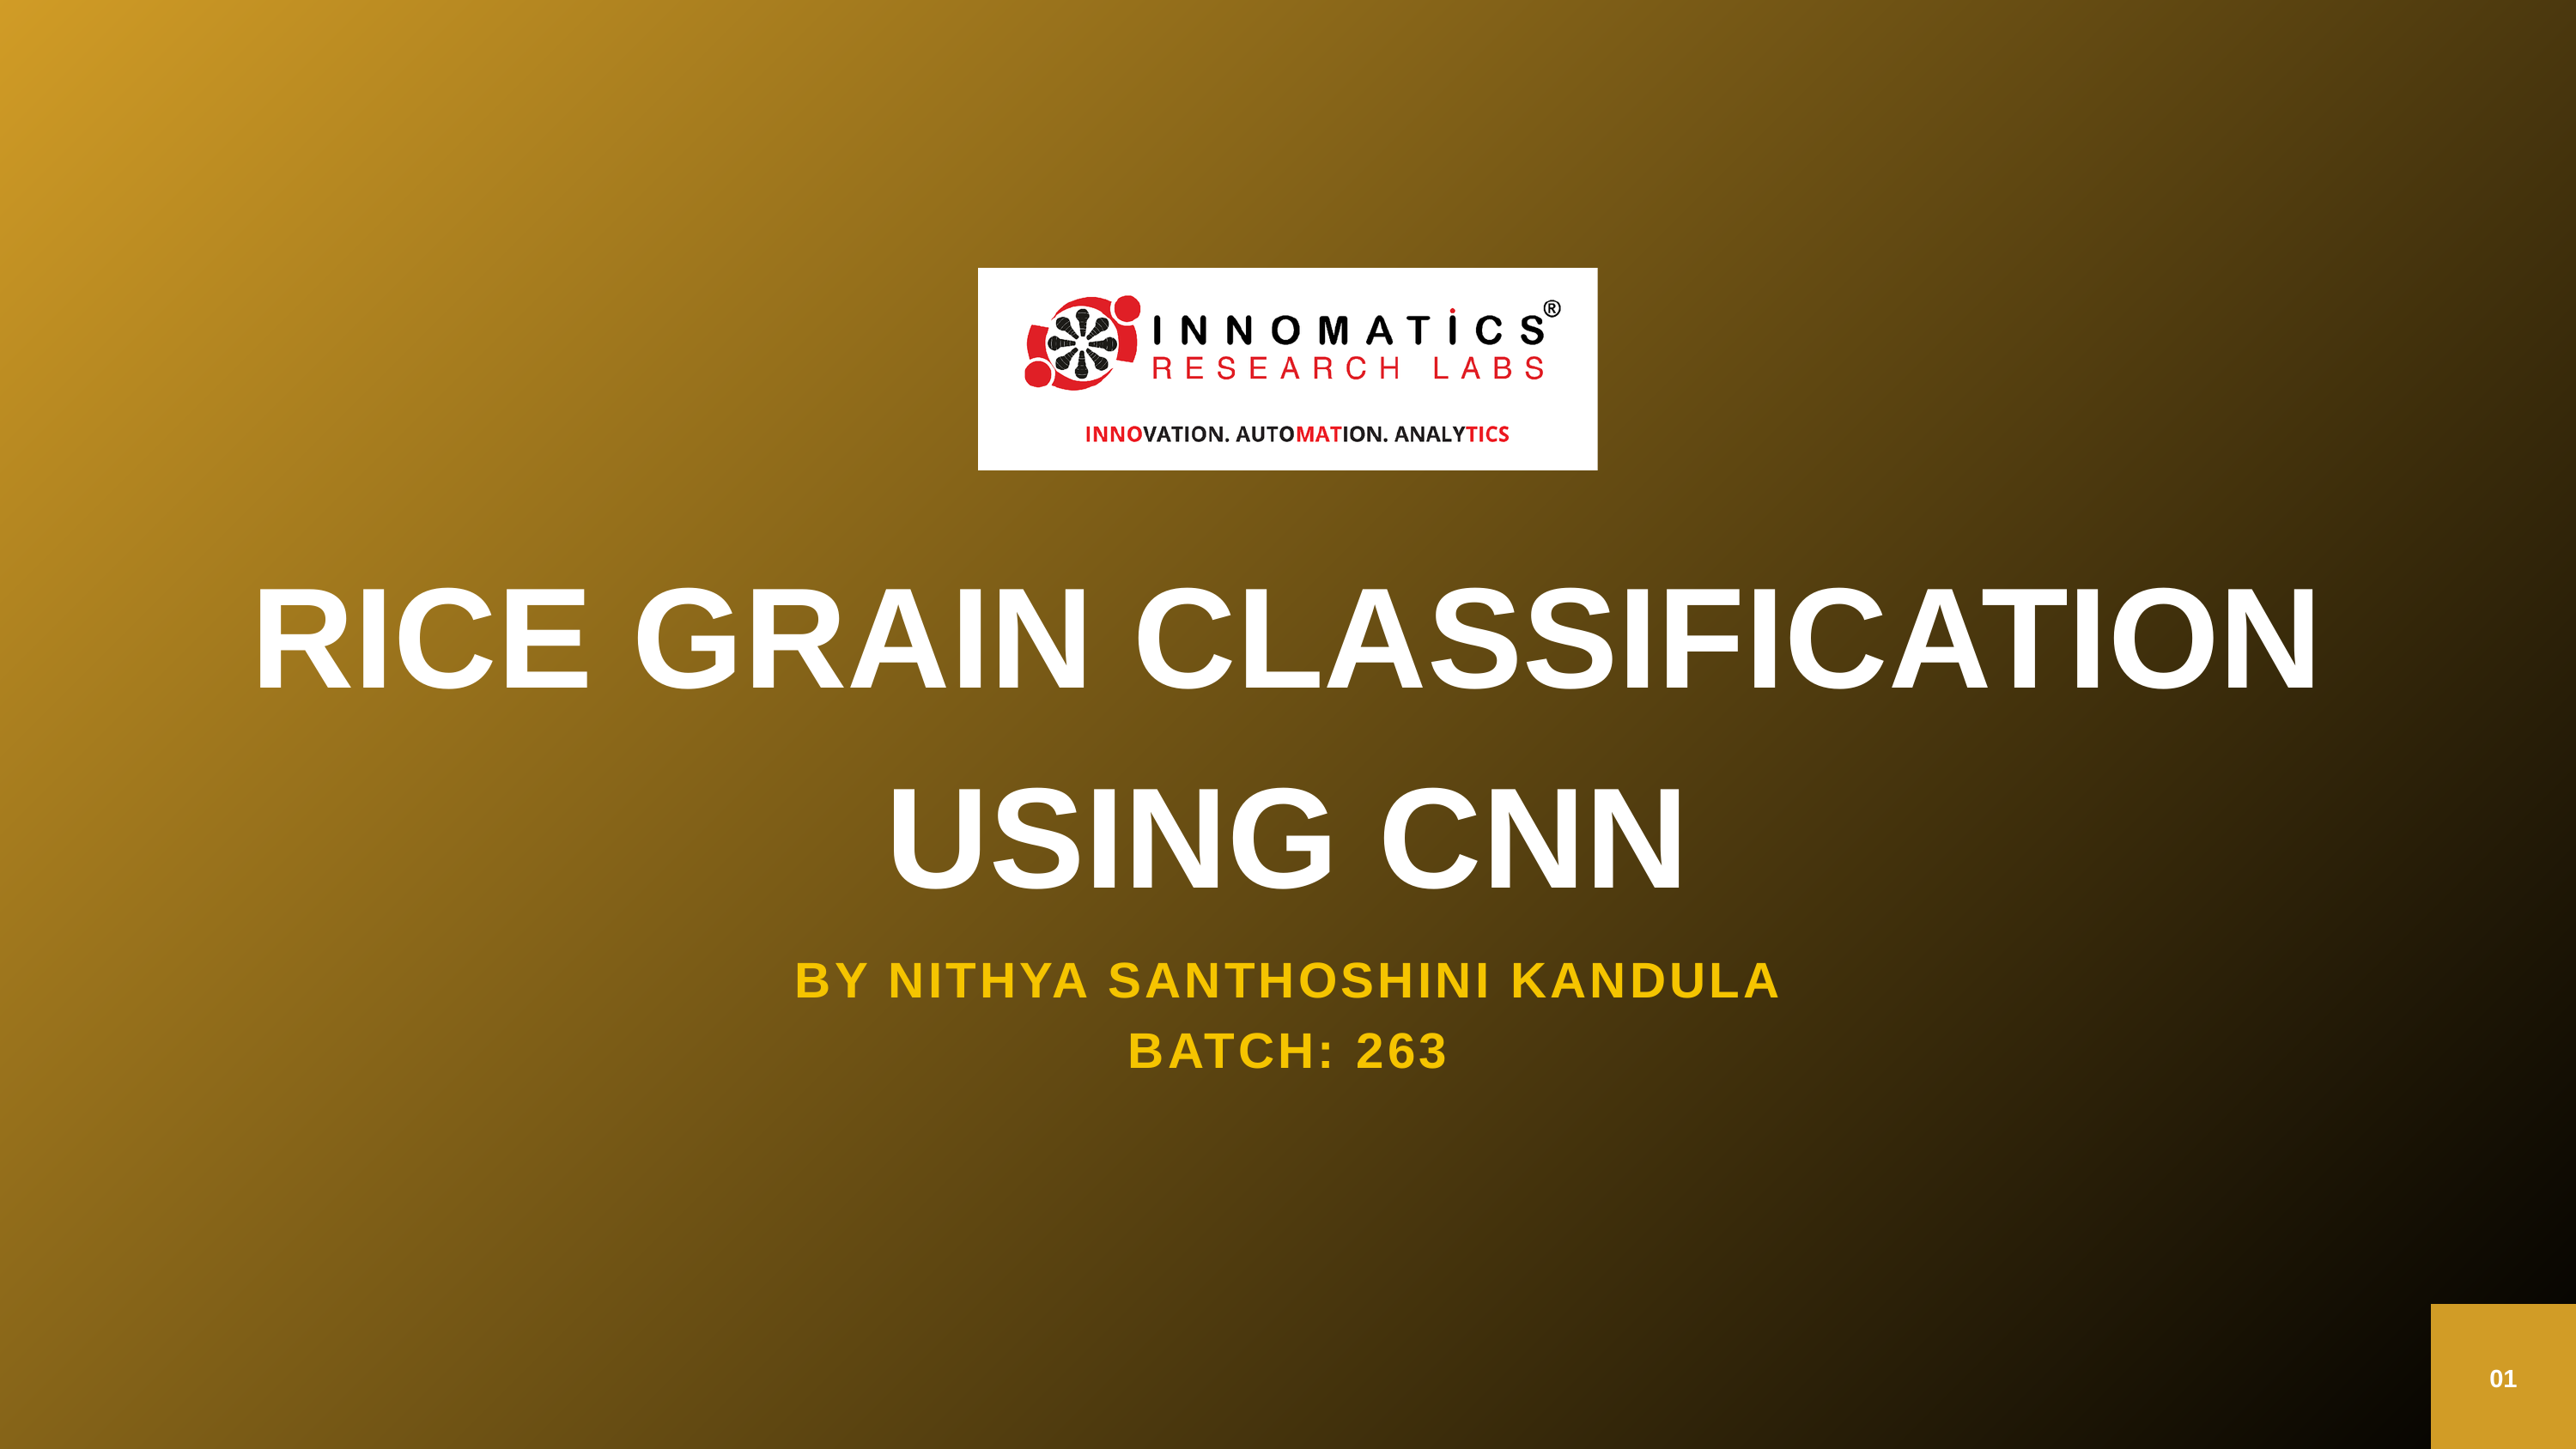

RICE GRAIN CLASSIFICATION USING CNN
BY NITHYA SANTHOSHINI KANDULA
BATCH: 263

01